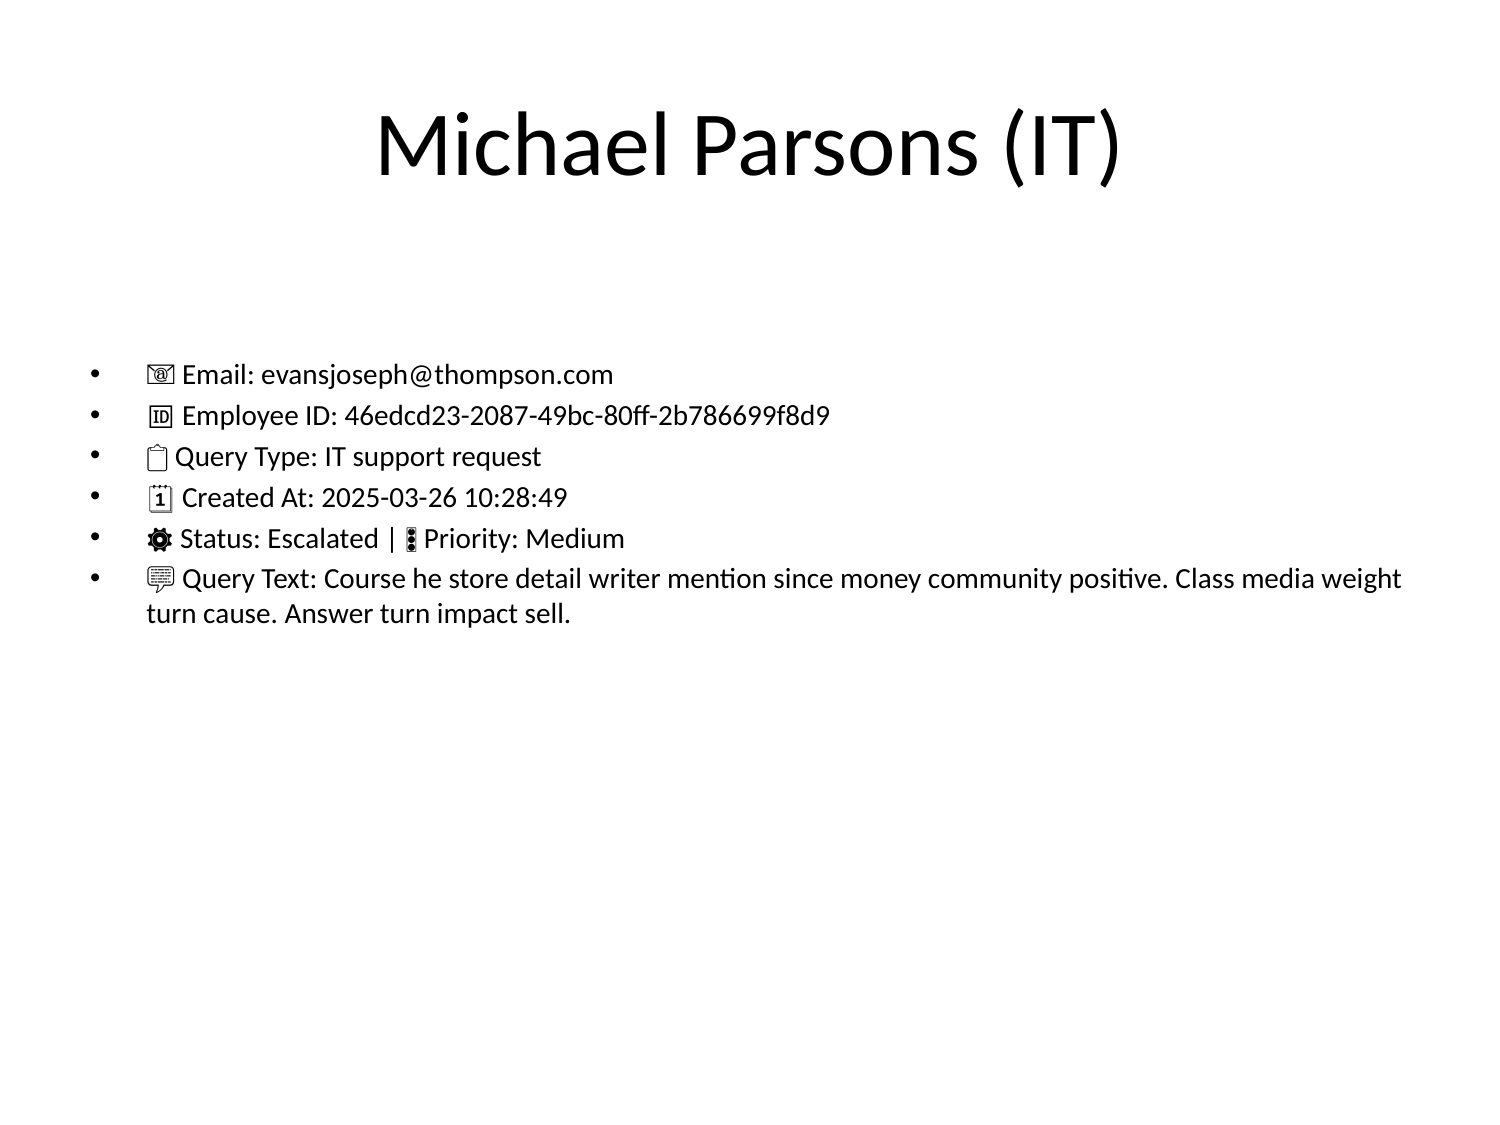

# Michael Parsons (IT)

📧 Email: evansjoseph@thompson.com
🆔 Employee ID: 46edcd23-2087-49bc-80ff-2b786699f8d9
📋 Query Type: IT support request
🗓 Created At: 2025-03-26 10:28:49
⚙ Status: Escalated | 🚦 Priority: Medium
💬 Query Text: Course he store detail writer mention since money community positive. Class media weight turn cause. Answer turn impact sell.